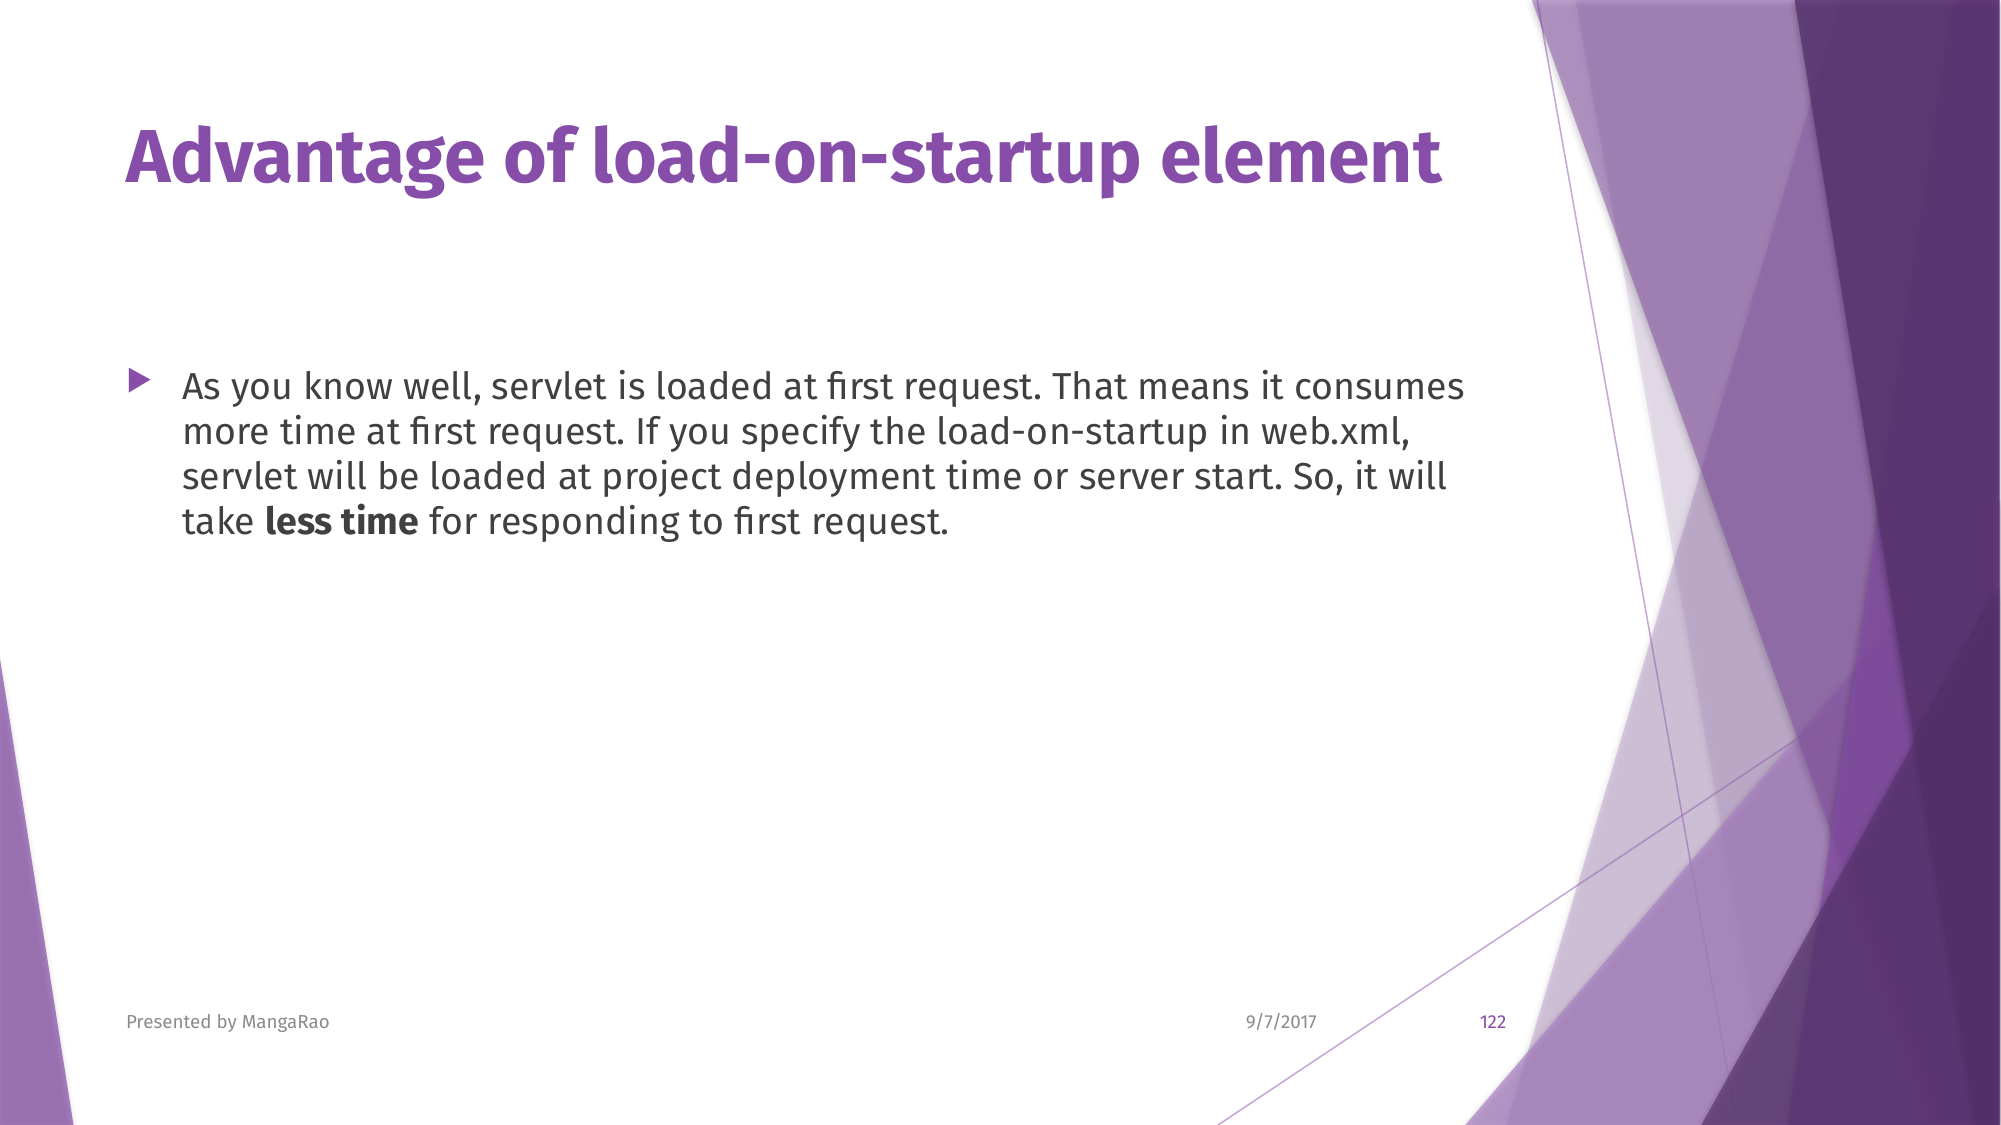

# Advantage of load-on-startup element
As you know well, servlet is loaded at first request. That means it consumes more time at first request. If you specify the load-on-startup in web.xml, servlet will be loaded at project deployment time or server start. So, it will take less time for responding to first request.
Presented by MangaRao
9/7/2017
122